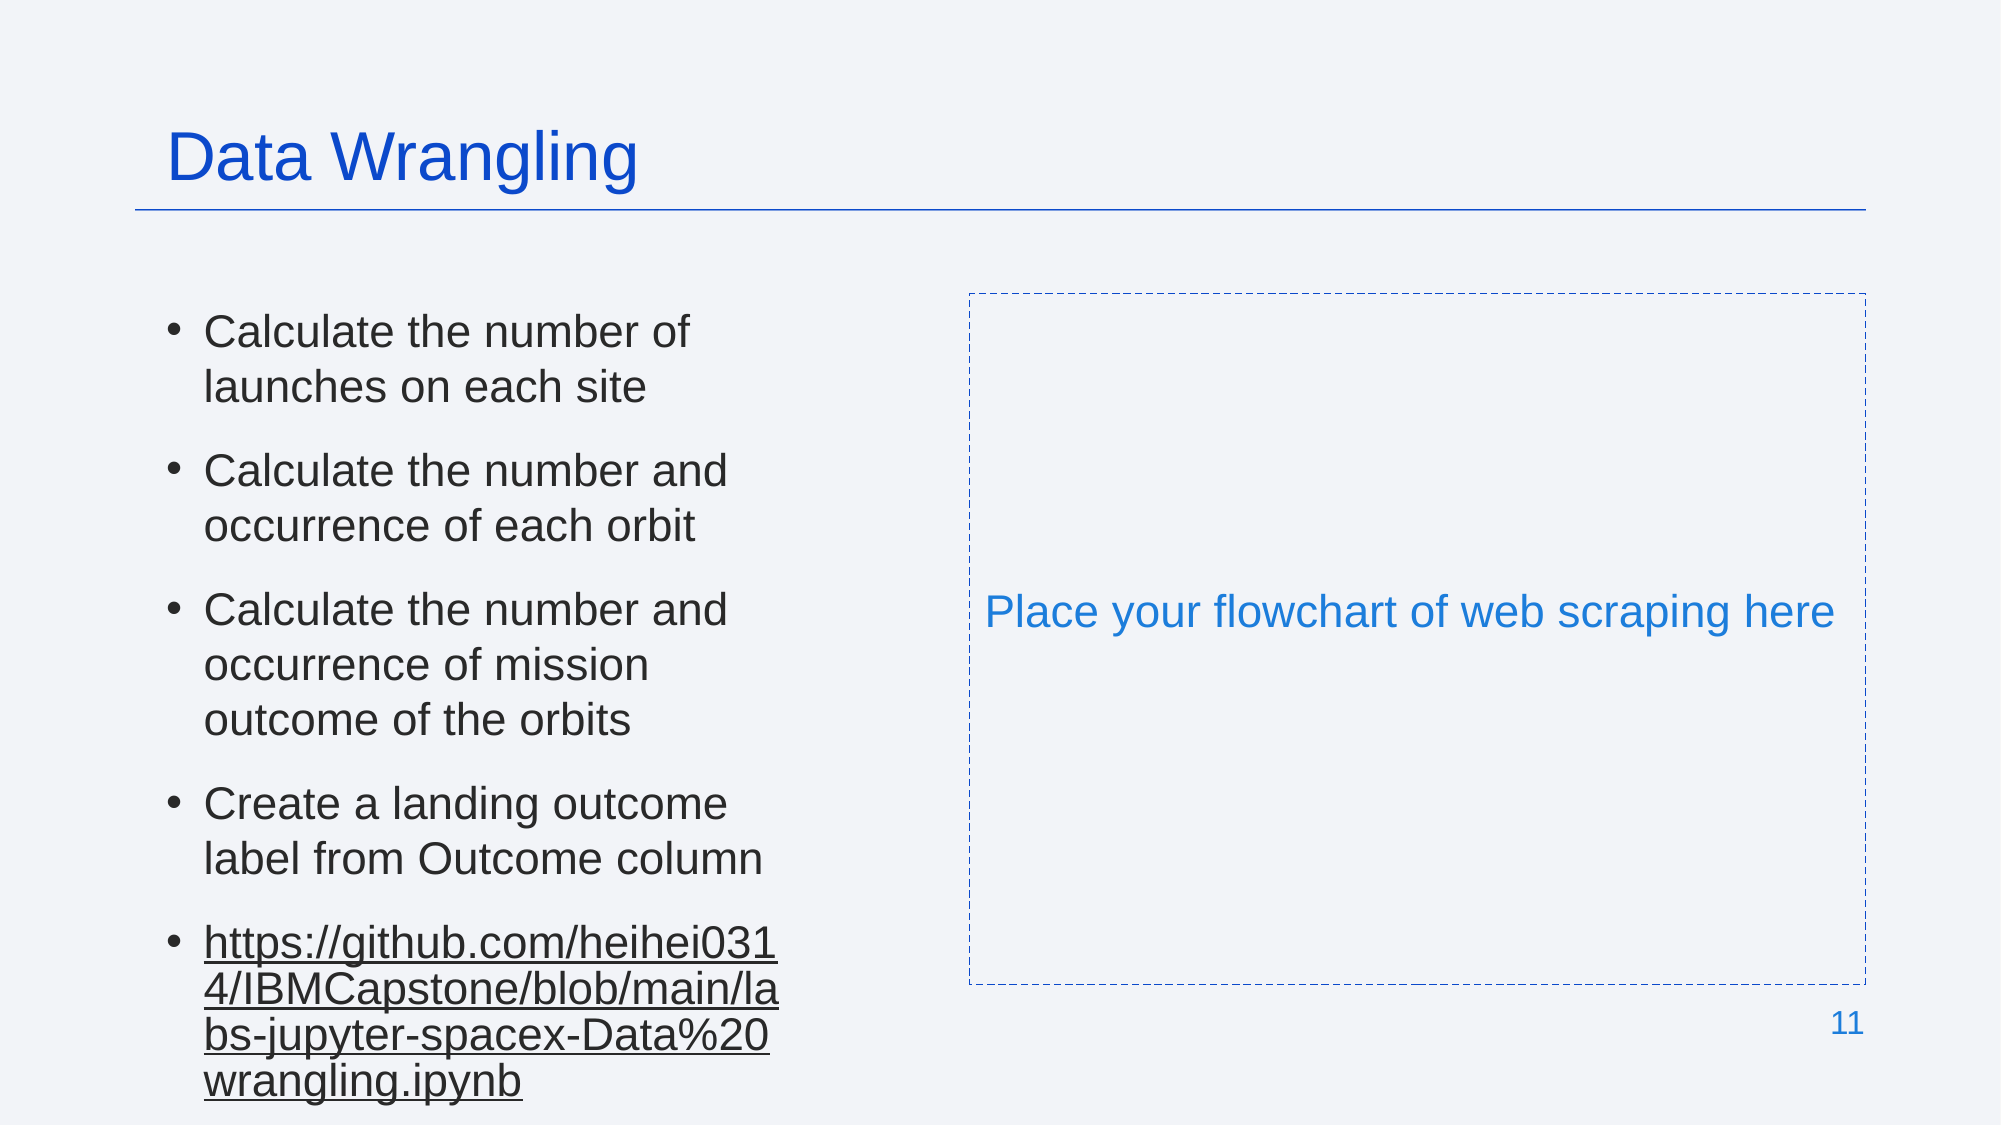

Data Wrangling
Calculate the number of launches on each site
Calculate the number and occurrence of each orbit
Calculate the number and occurrence of mission outcome of the orbits
Create a landing outcome label from Outcome column
https://github.com/heihei0314/IBMCapstone/blob/main/labs-jupyter-spacex-Data%20wrangling.ipynb

Place your flowchart of web scraping here
11